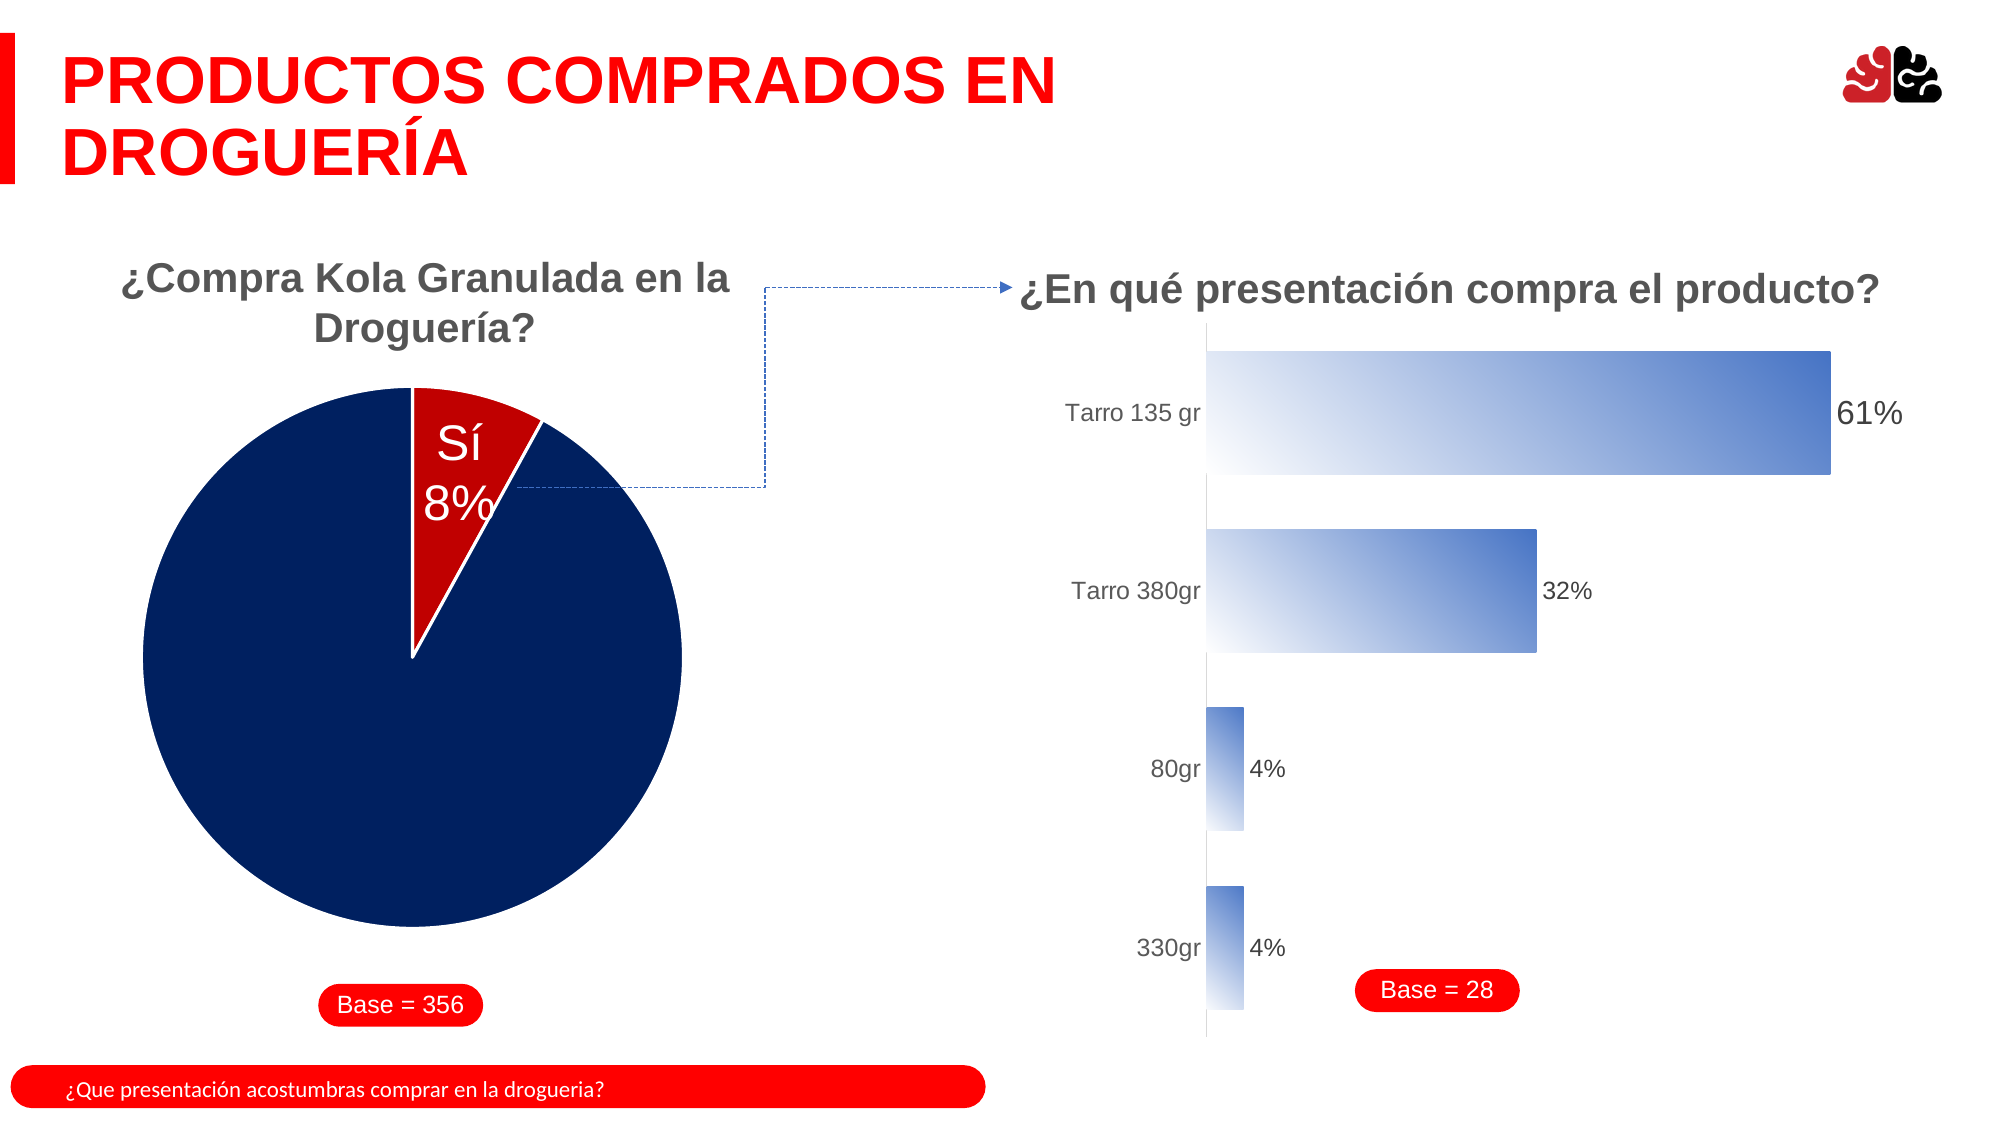

PRODUCTOS COMPRADOS EN DROGUERÍA

¿Compra Kola Granulada en la Droguería?
¿En qué presentación compra el producto?

### Chart

| Category | Serie 1 |
|---|---|
| 330gr | 0.036 |
| 80gr | 0.036 |
| Tarro 380gr | 0.321 |
| Tarro 135 gr | 0.607 |

### Chart

| Category | Ventas |
|---|---|
| Si | 0.08 |
| No | 0.92 |
Sí
8%
Base = 28

Base = 356

¿Que presentación acostumbras comprar en la drogueria?